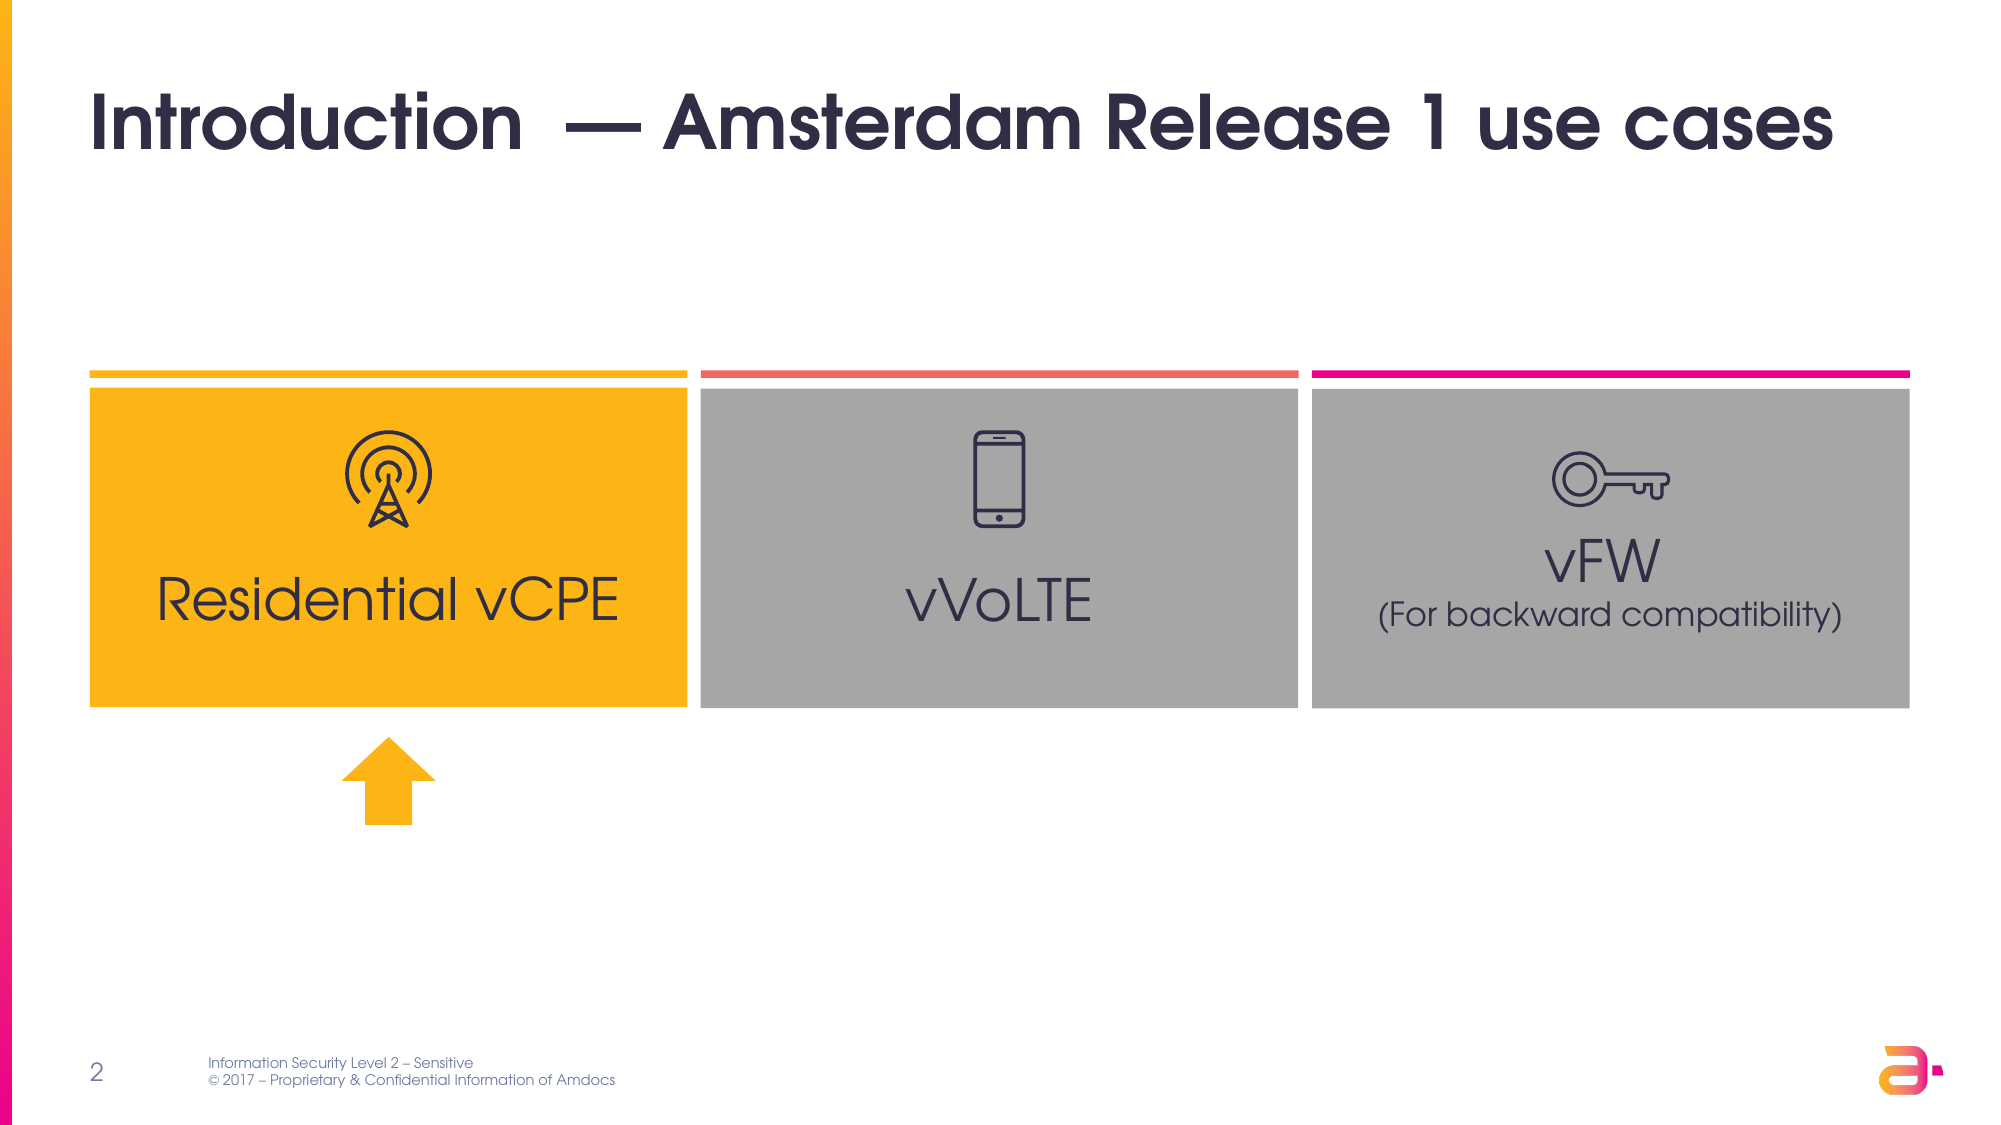

# Introduction  — Amsterdam Release 1 use cases

Residential vCPE
vVoLTE

vFW
(For backward compatibility)